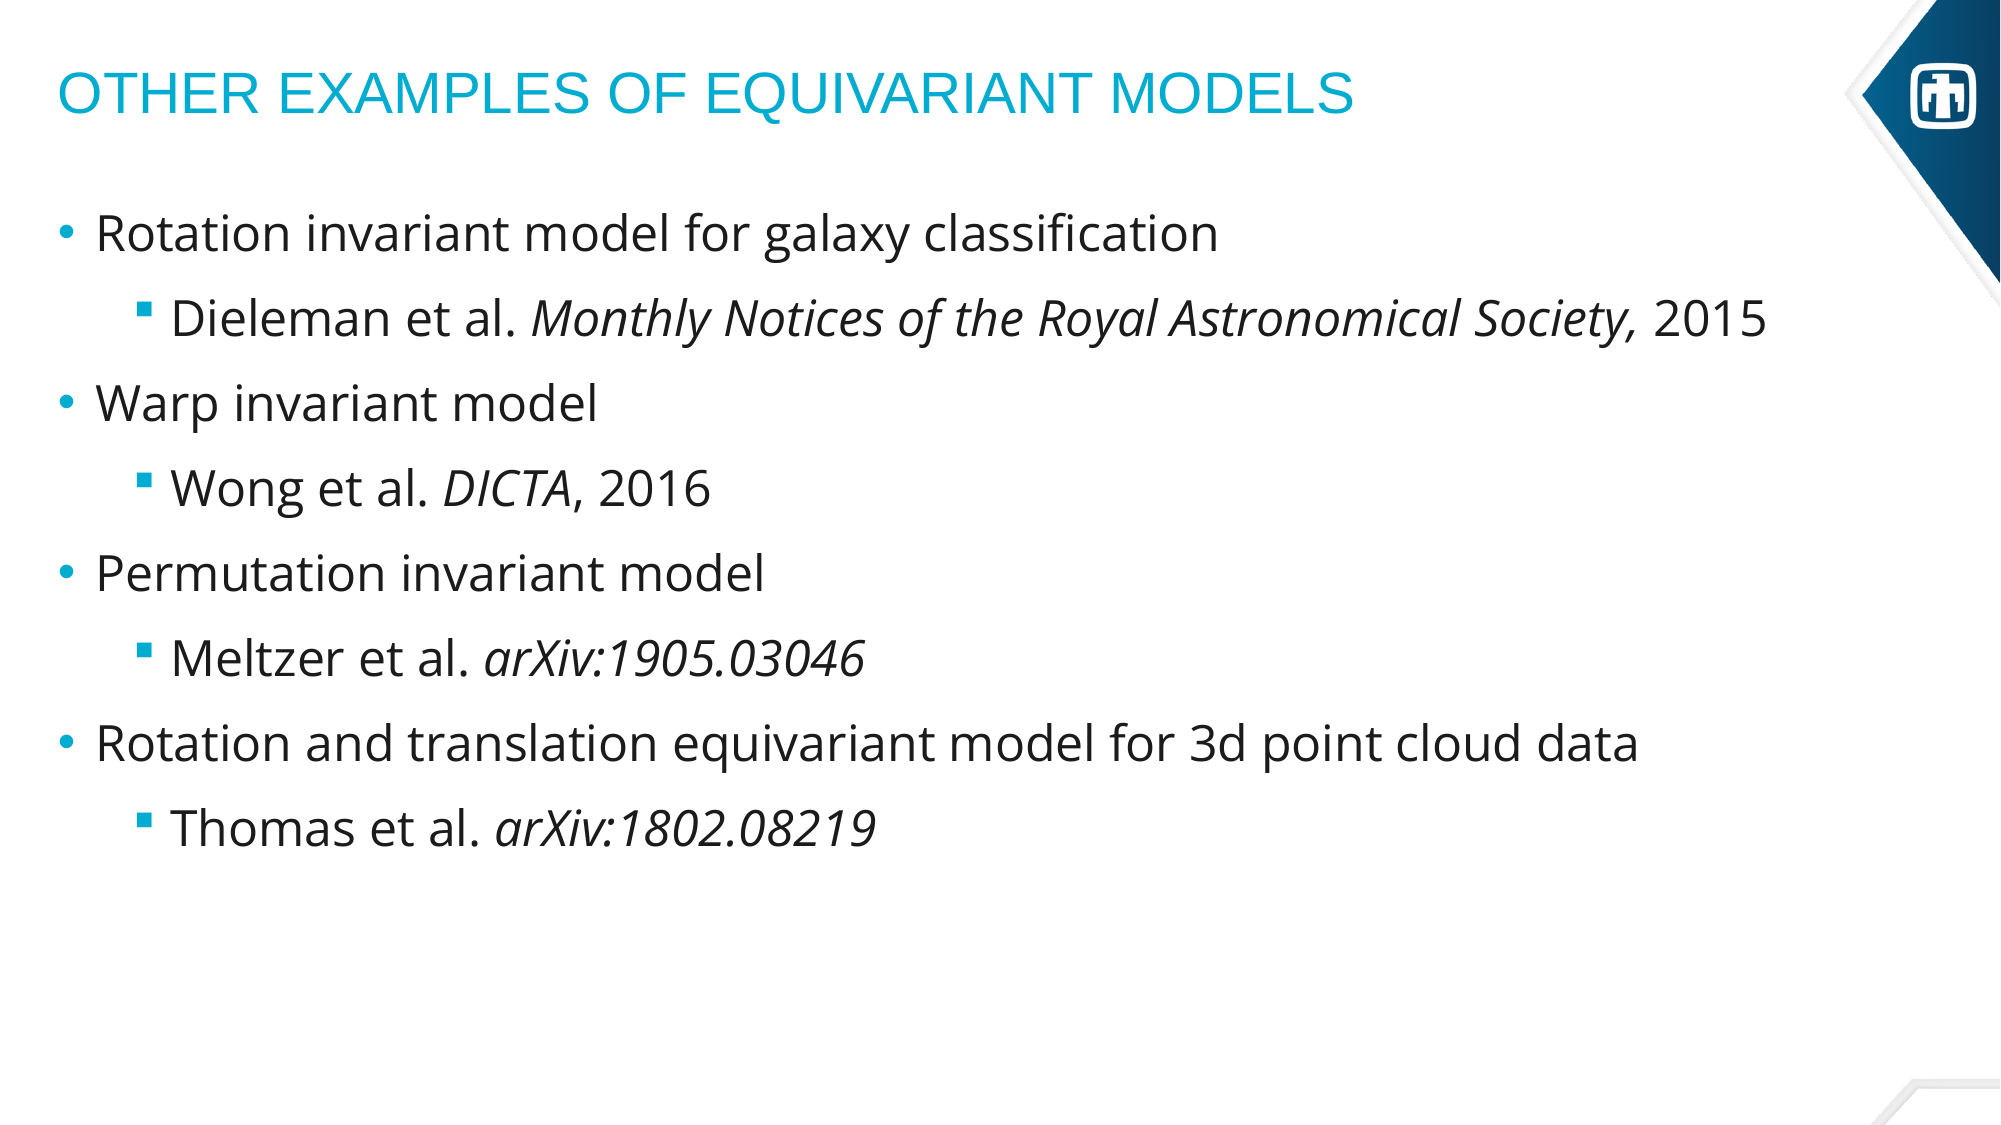

# Other examples of Equivariant models
Rotation invariant model for galaxy classification
Dieleman et al. Monthly Notices of the Royal Astronomical Society, 2015
Warp invariant model
Wong et al. DICTA, 2016
Permutation invariant model
Meltzer et al. arXiv:1905.03046
Rotation and translation equivariant model for 3d point cloud data
Thomas et al. arXiv:1802.08219